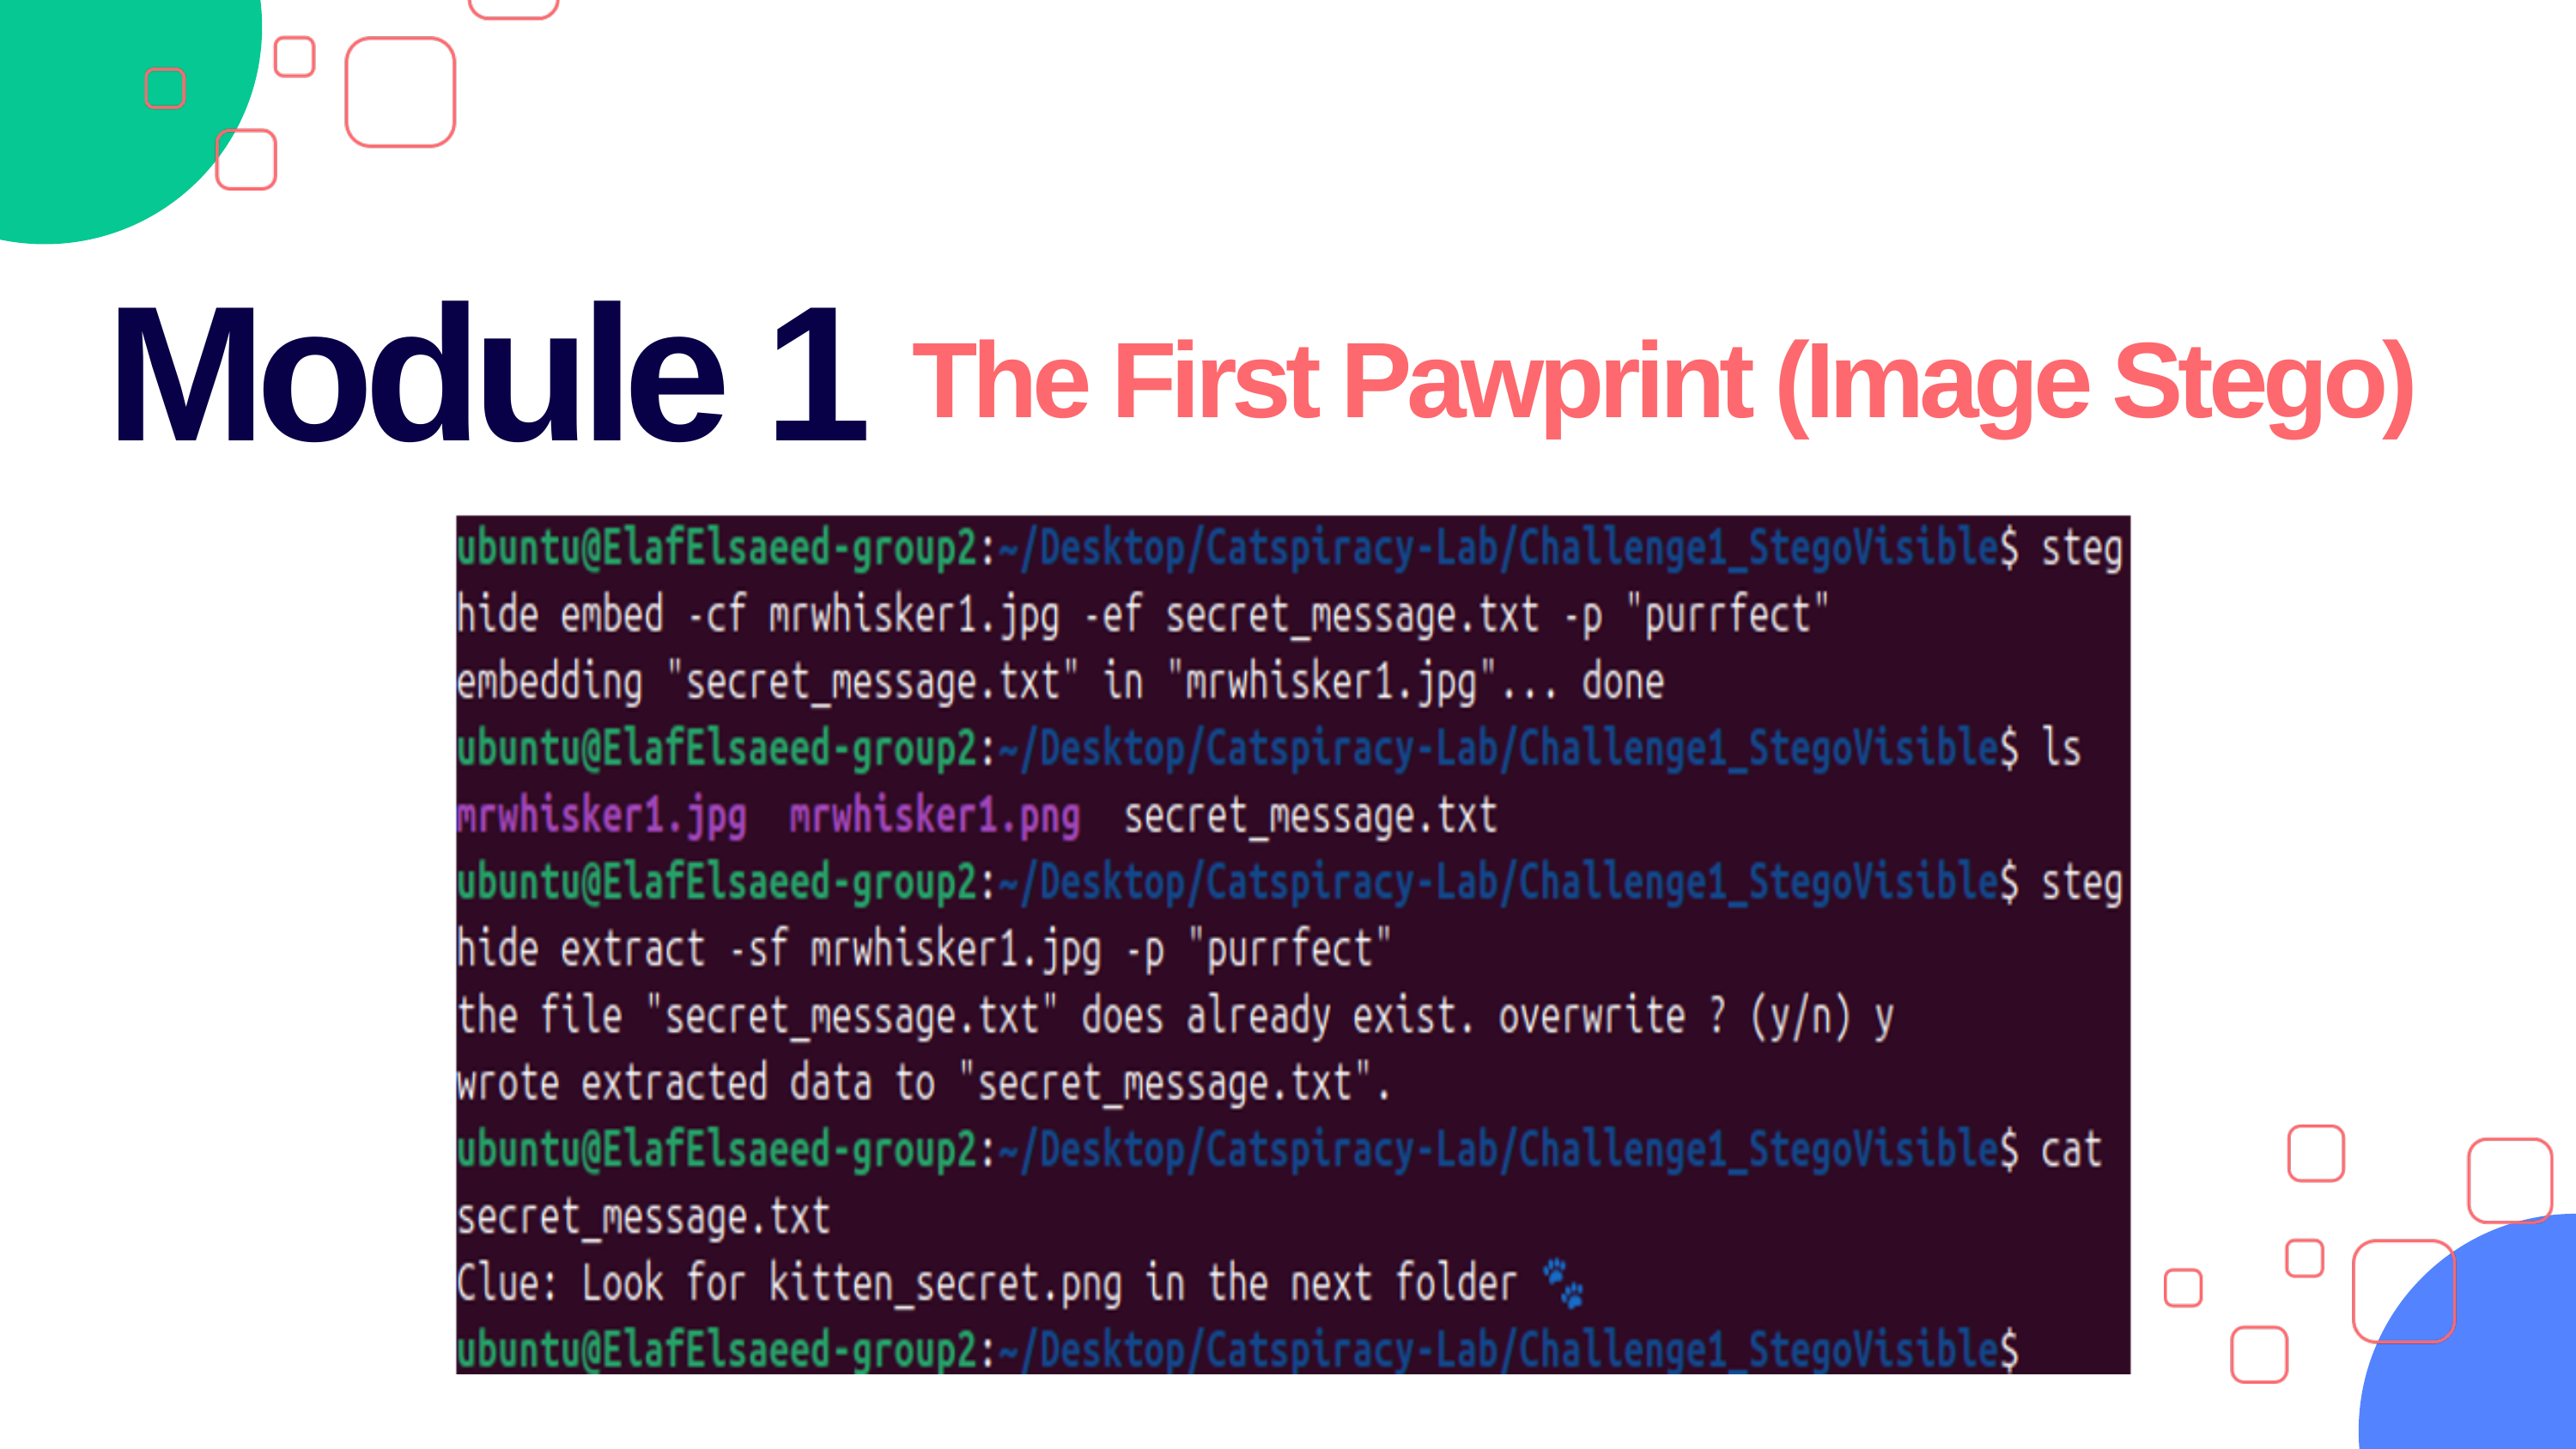

Module 1
The First Pawprint (Image Stego)